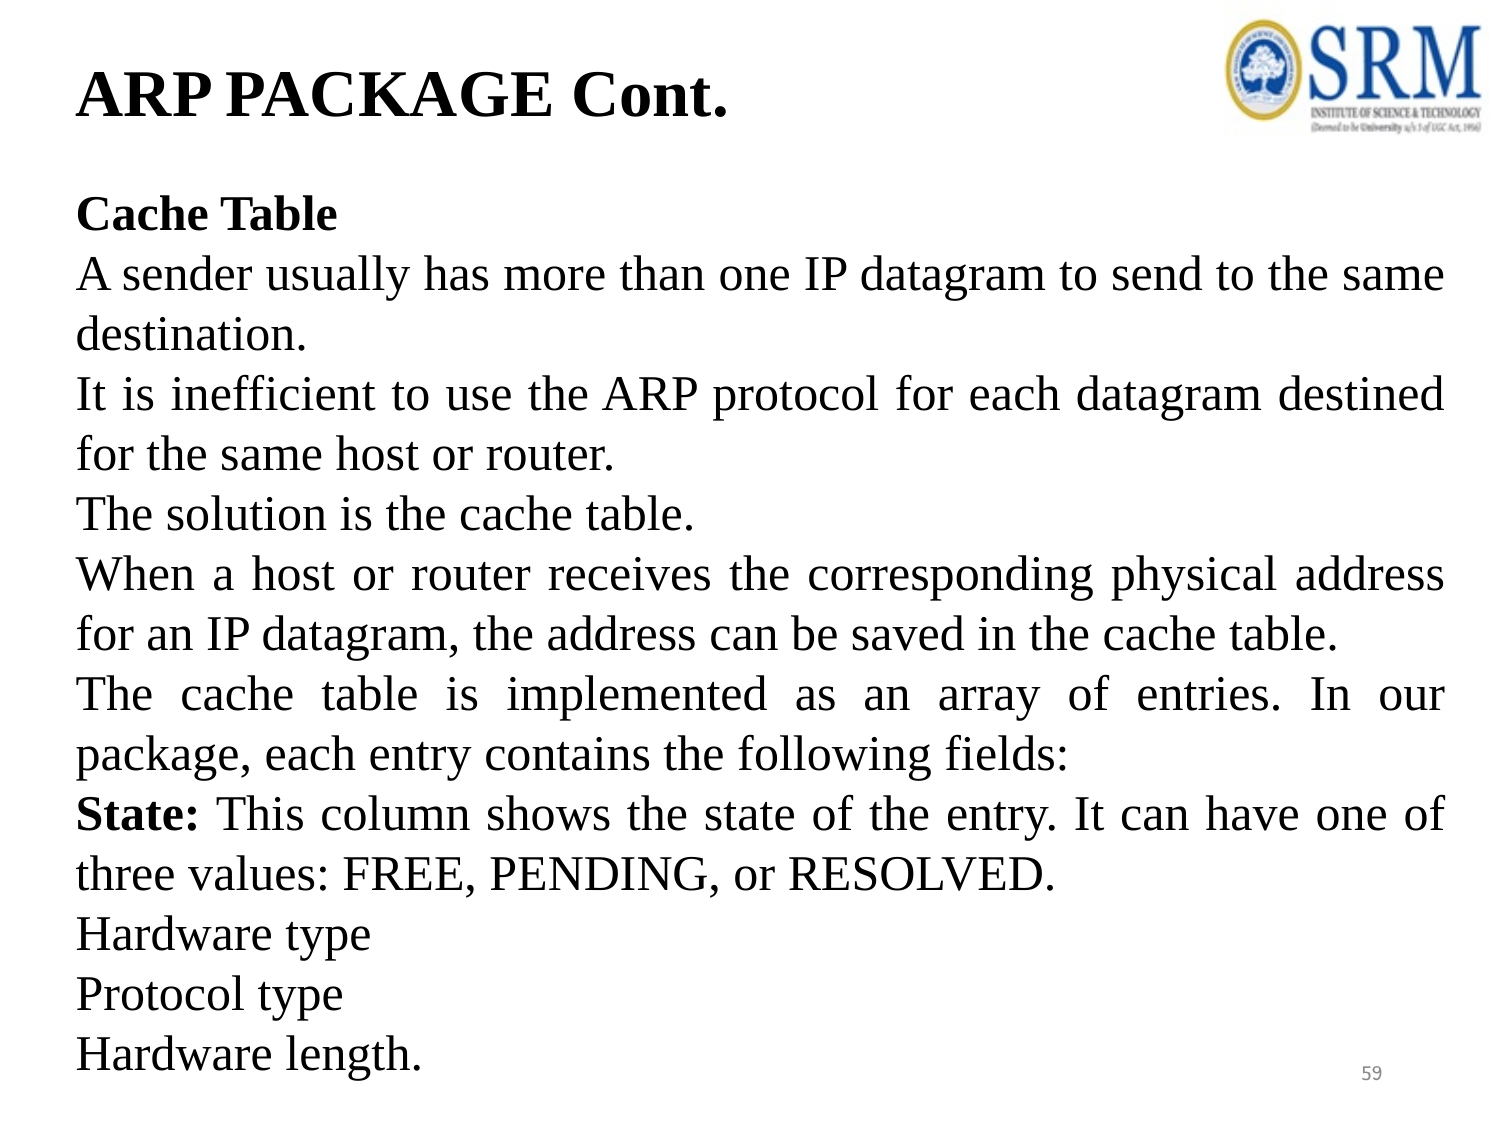

ARP PACKAGE Cont.
Cache Table
A sender usually has more than one IP datagram to send to the same destination.
It is inefficient to use the ARP protocol for each datagram destined for the same host or router.
The solution is the cache table.
When a host or router receives the corresponding physical address for an IP datagram, the address can be saved in the cache table.
The cache table is implemented as an array of entries. In our package, each entry contains the following fields:
State: This column shows the state of the entry. It can have one of three values: FREE, PENDING, or RESOLVED.
Hardware type
Protocol type
Hardware length.
59